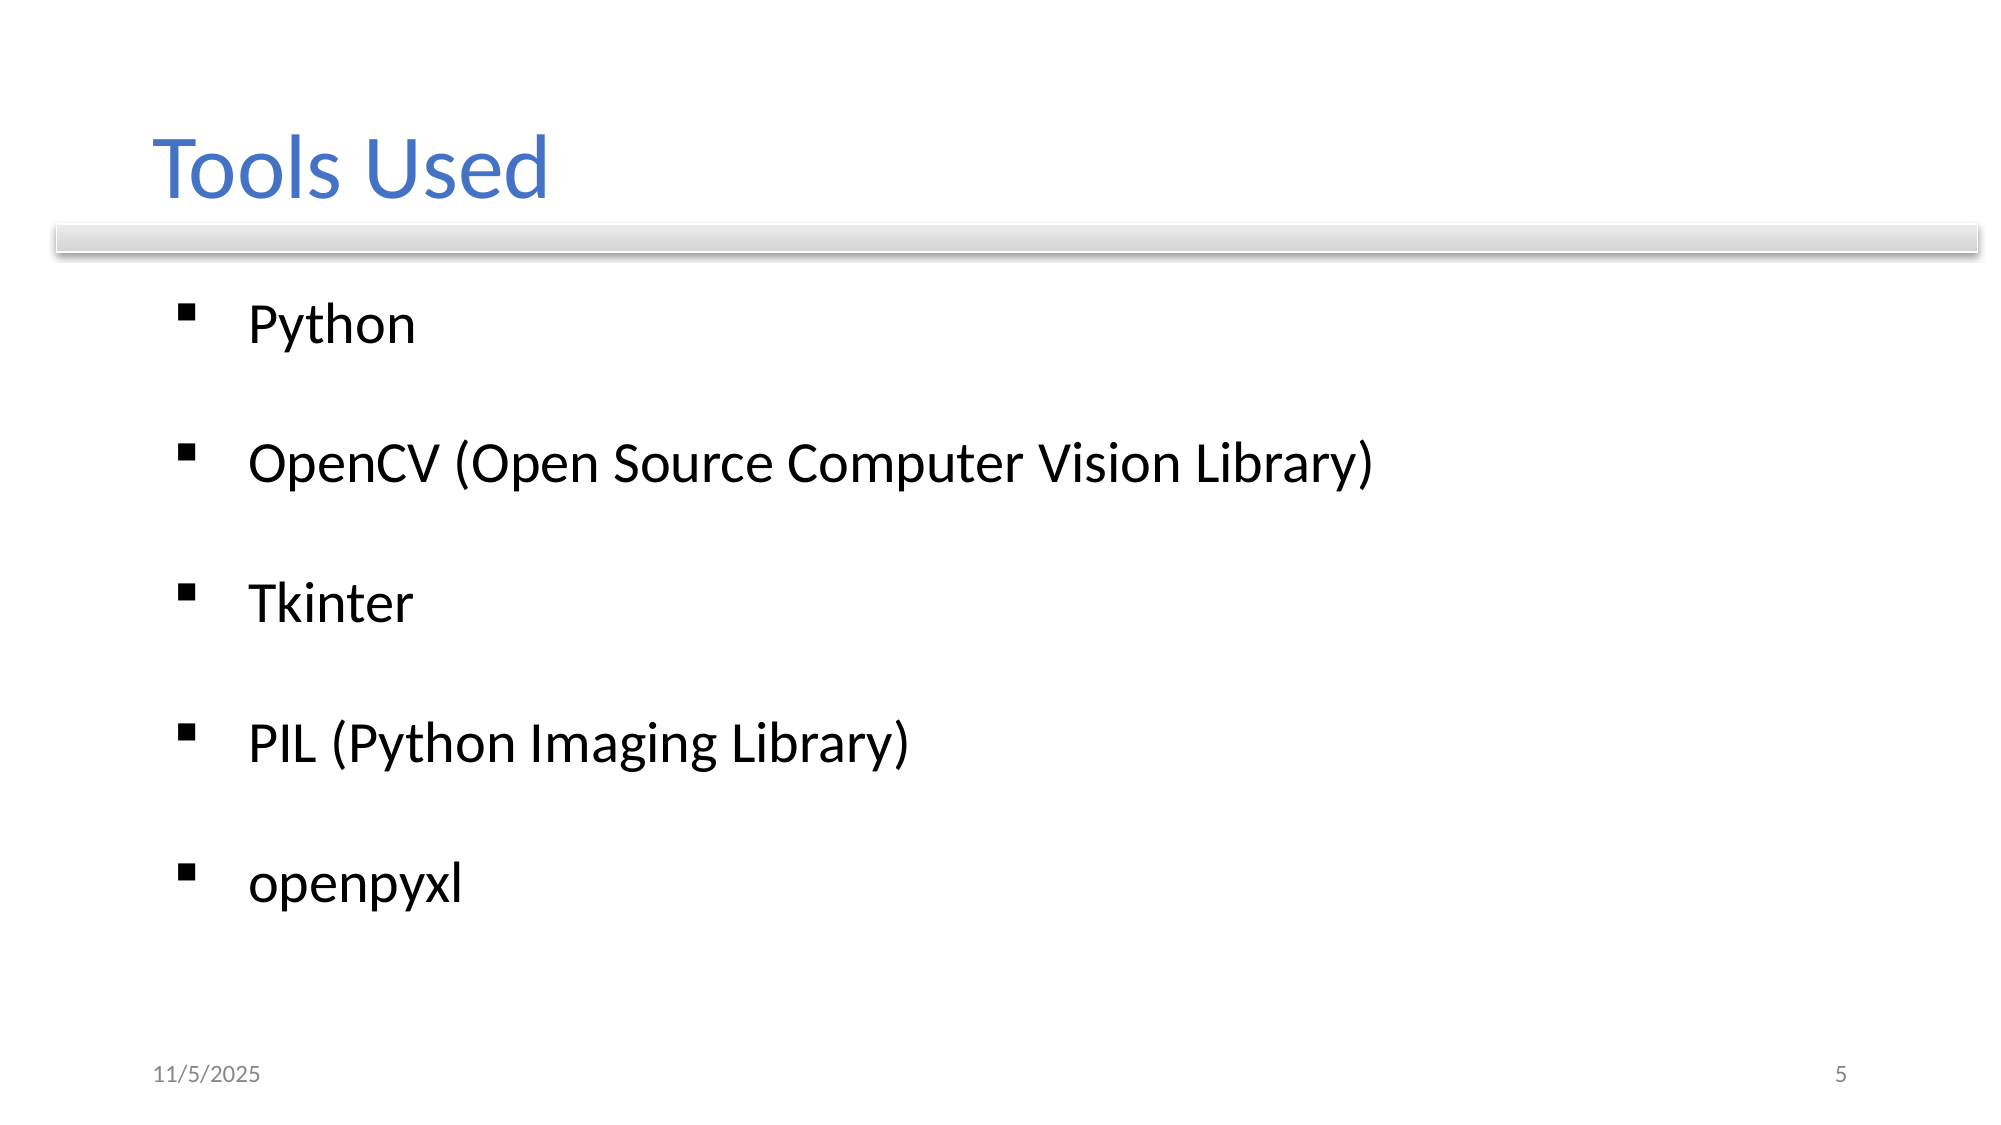

# Tools Used

Python

OpenCV (Open Source Computer Vision Library)

Tkinter

PIL (Python Imaging Library)

openpyxl
11/5/2025
5